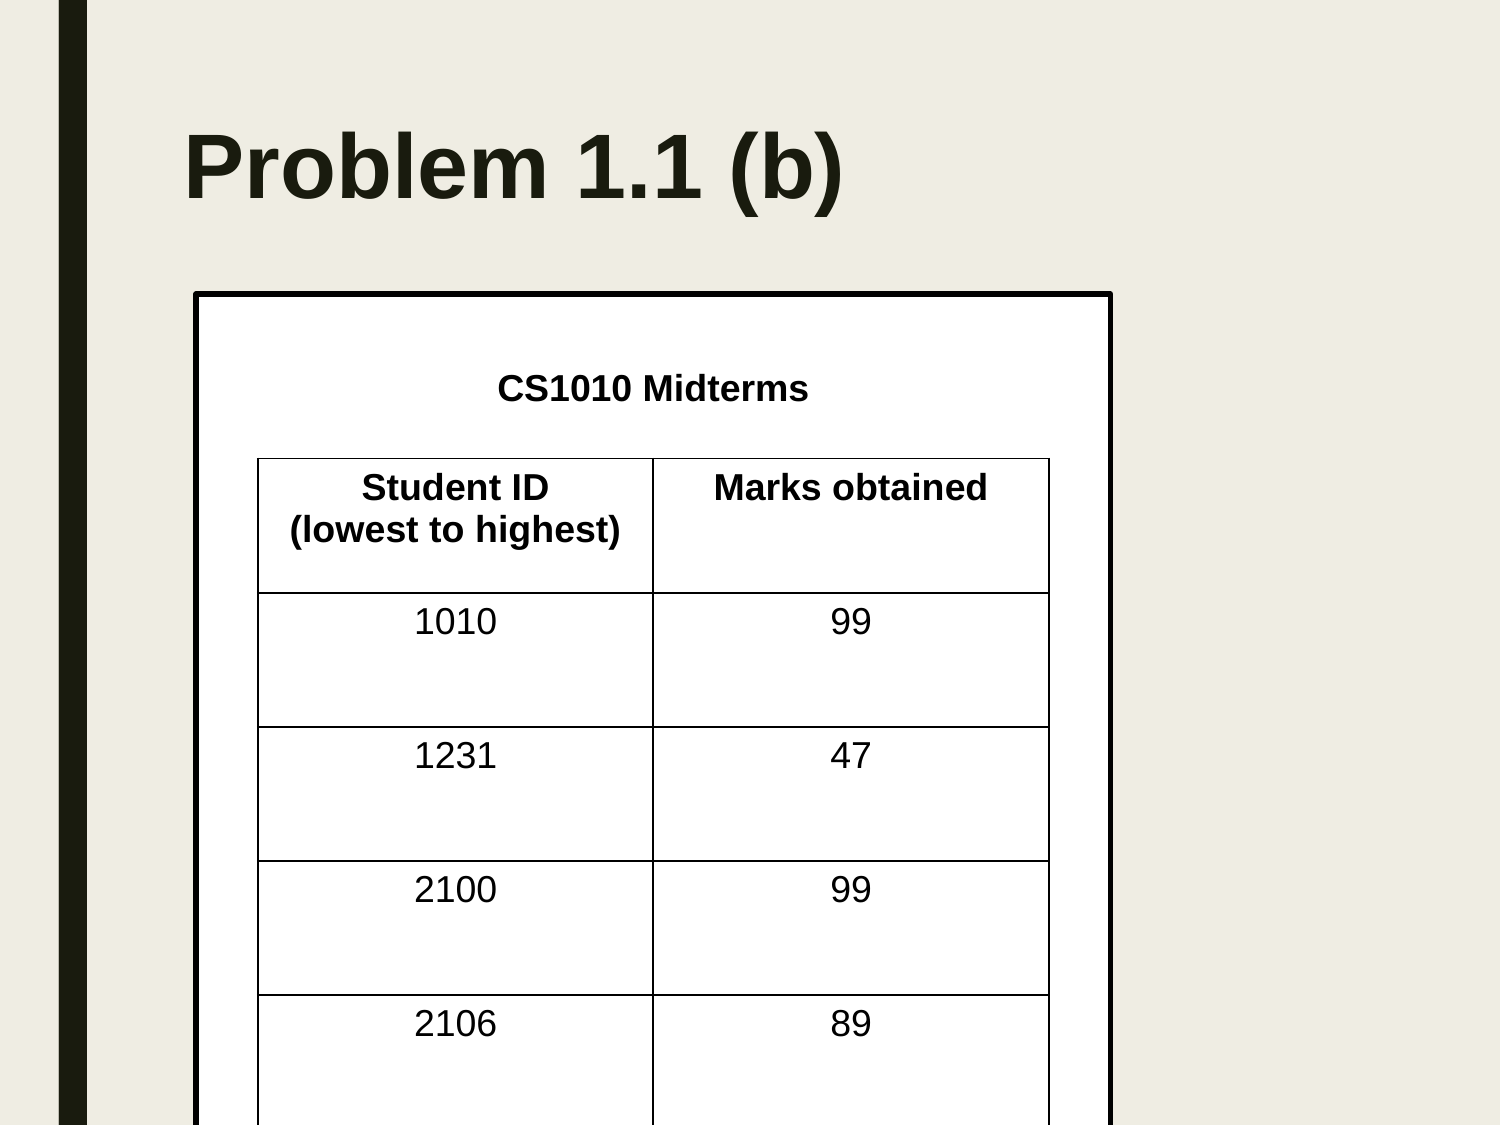

# Problem 1.1 (b)

CS1010 Midterms
| Student ID (lowest to highest) | Marks obtained |
| --- | --- |
| 1010 | 99 |
| 1231 | 47 |
| 2100 | 99 |
| 2106 | 89 |